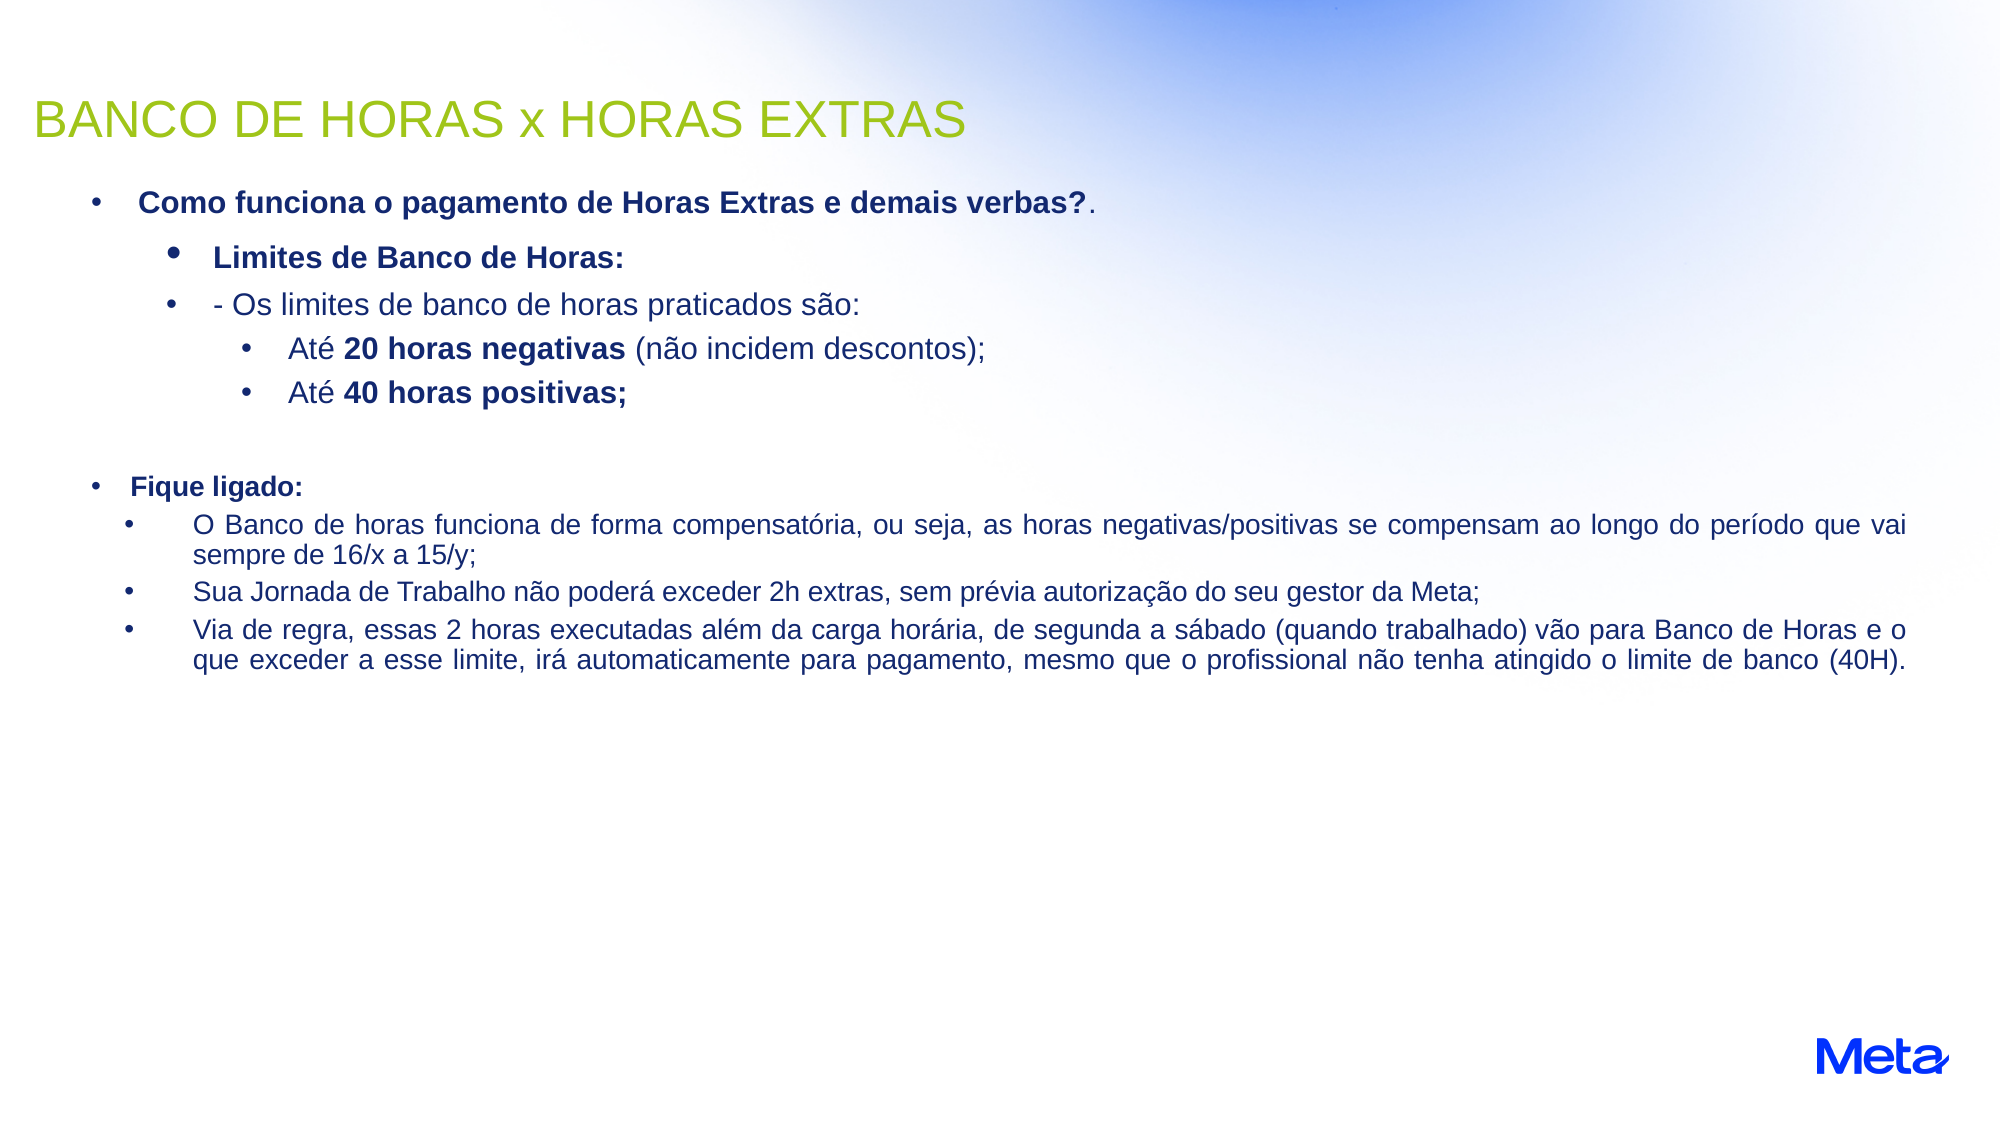

BANCO DE HORAS x HORAS EXTRAS
Como funciona o pagamento de Horas Extras e demais verbas?.
​Limites de Banco de Horas:
- Os limites de banco de horas praticados são:
Até 20 horas negativas (não incidem descontos);
Até 40 horas positivas;

Fique ligado:
O Banco de horas funciona de forma compensatória, ou seja, as horas negativas/positivas se compensam ao longo do período que vai sempre de 16/x a 15/y;
Sua Jornada de Trabalho não poderá exceder 2h extras, sem prévia autorização do seu gestor da Meta;
Via de regra, essas 2 horas executadas além da carga horária, de segunda a sábado (quando trabalhado) vão para Banco de Horas e o que exceder a esse limite, irá automaticamente para pagamento, mesmo que o profissional não tenha atingido o limite de banco (40H).